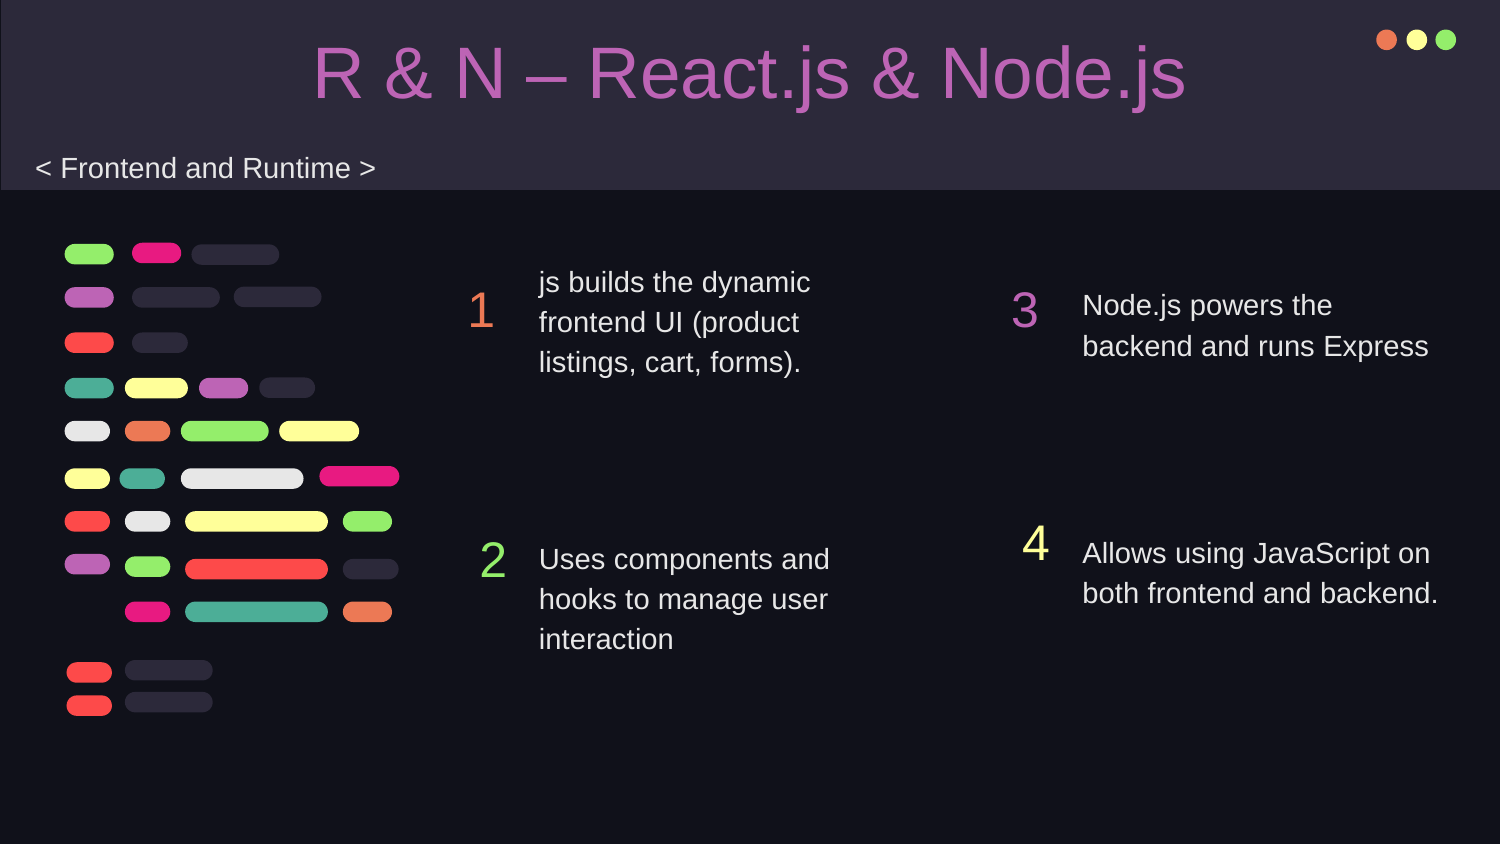

# R & N – React.js & Node.js
< Frontend and Runtime >
js builds the dynamic frontend UI (product listings, cart, forms).

Node.js powers the backend and runs Express

1
3
4
Allows using JavaScript on both frontend and backend.
2
Uses components and hooks to manage user interaction